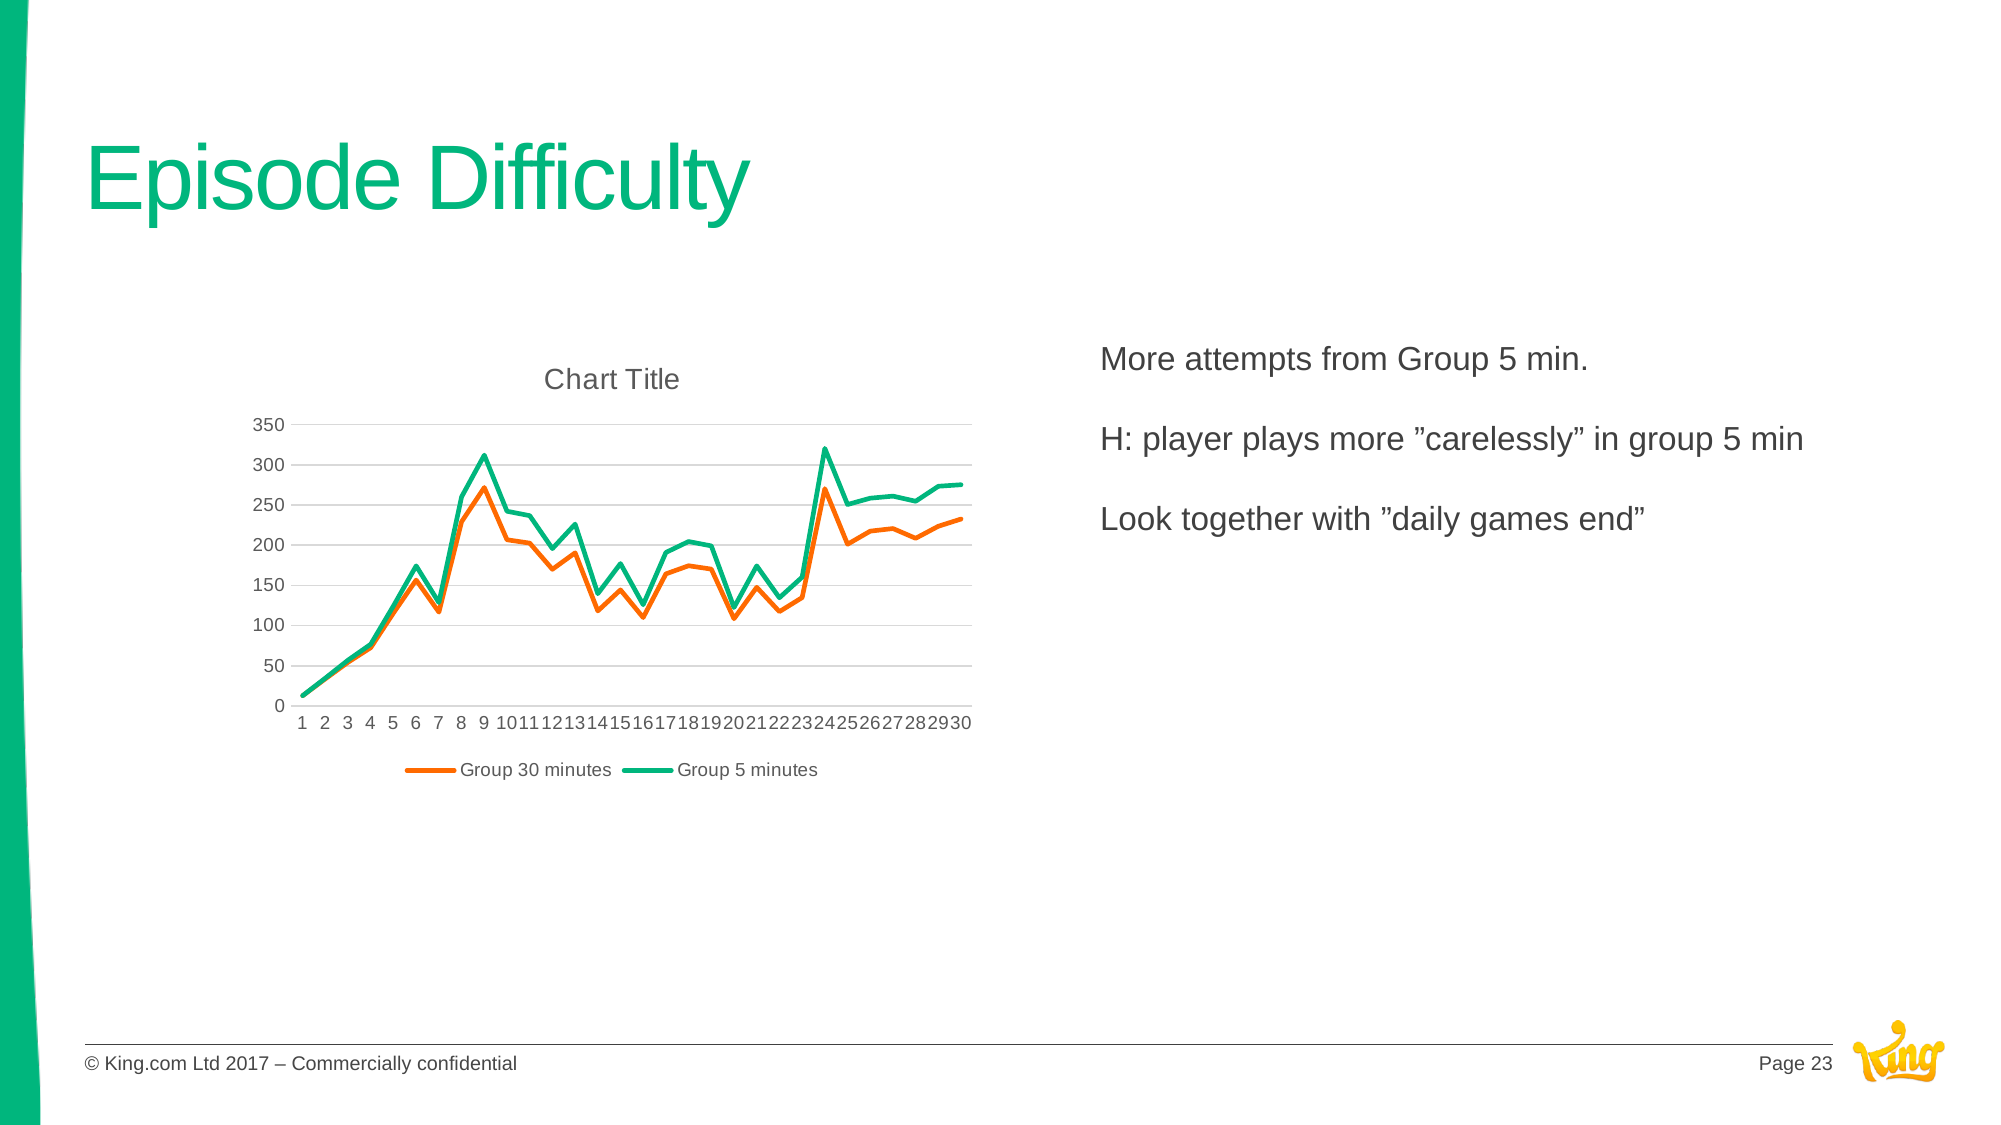

# Episode Difficulty

### Chart:

| Category | Group | Group |
|---|---|---|
| 1 | 12.78 | 12.83 |
| 2 | 33.77 | 34.64 |
| 3 | 54.4 | 57.04 |
| 4 | 72.55 | 76.84 |
| 5 | 115.74 | 124.58 |
| 6 | 156.67 | 174.29 |
| 7 | 116.8 | 128.57 |
| 8 | 229.29 | 260.22 |
| 9 | 271.79 | 312.1 |
| 10 | 206.82 | 242.33 |
| 11 | 202.68 | 236.81 |
| 12 | 170.06 | 195.8 |
| 13 | 190.6 | 226.29 |
| 14 | 118.28 | 139.71 |
| 15 | 144.41 | 177.19 |
| 16 | 109.99 | 125.94 |
| 17 | 164.33 | 191.06 |
| 18 | 174.46 | 204.64 |
| 19 | 170.27 | 199.21 |
| 20 | 108.56 | 122.5 |
| 21 | 147.6 | 174.31 |
| 22 | 117.39 | 134.61 |
| 23 | 134.88 | 160.3 |
| 24 | 270.4 | 320.5 |
| 25 | 201.3 | 250.68 |
| 26 | 217.54 | 258.57 |
| 27 | 220.82 | 261.15 |
| 28 | 208.69 | 254.77 |
| 29 | 223.65 | 273.38 |
| 30 | 232.66 | 275.3 |
More attempts from Group 5 min.

H: player plays more ”carelessly” in group 5 min

Look together with ”daily games end”
Page 23